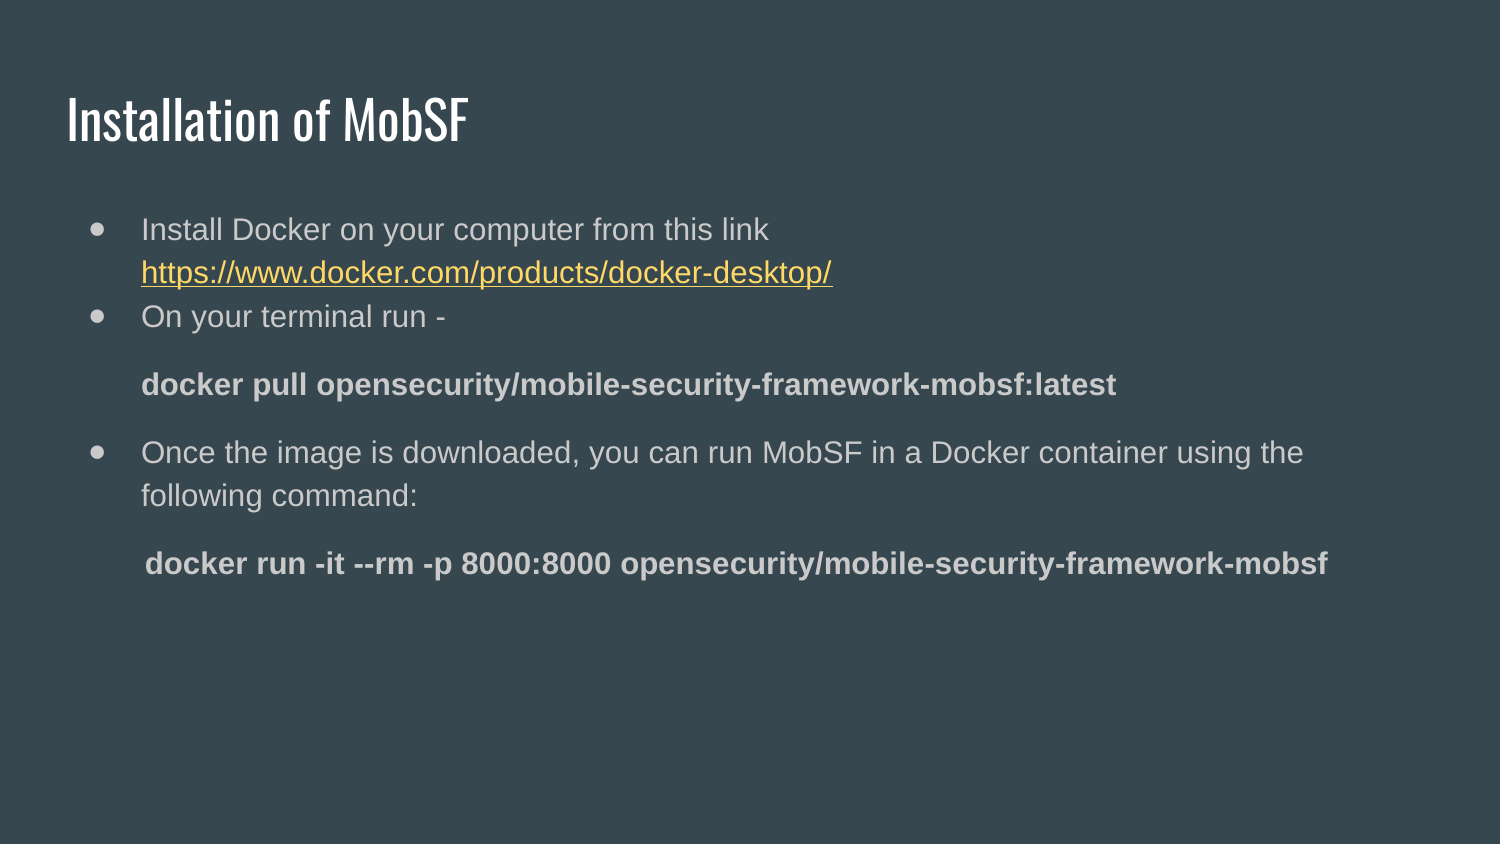

# Installation of MobSF
Install Docker on your computer from this link https://www.docker.com/products/docker-desktop/
On your terminal run -
docker pull opensecurity/mobile-security-framework-mobsf:latest
Once the image is downloaded, you can run MobSF in a Docker container using the following command:
         docker run -it --rm -p 8000:8000 opensecurity/mobile-security-framework-mobsf